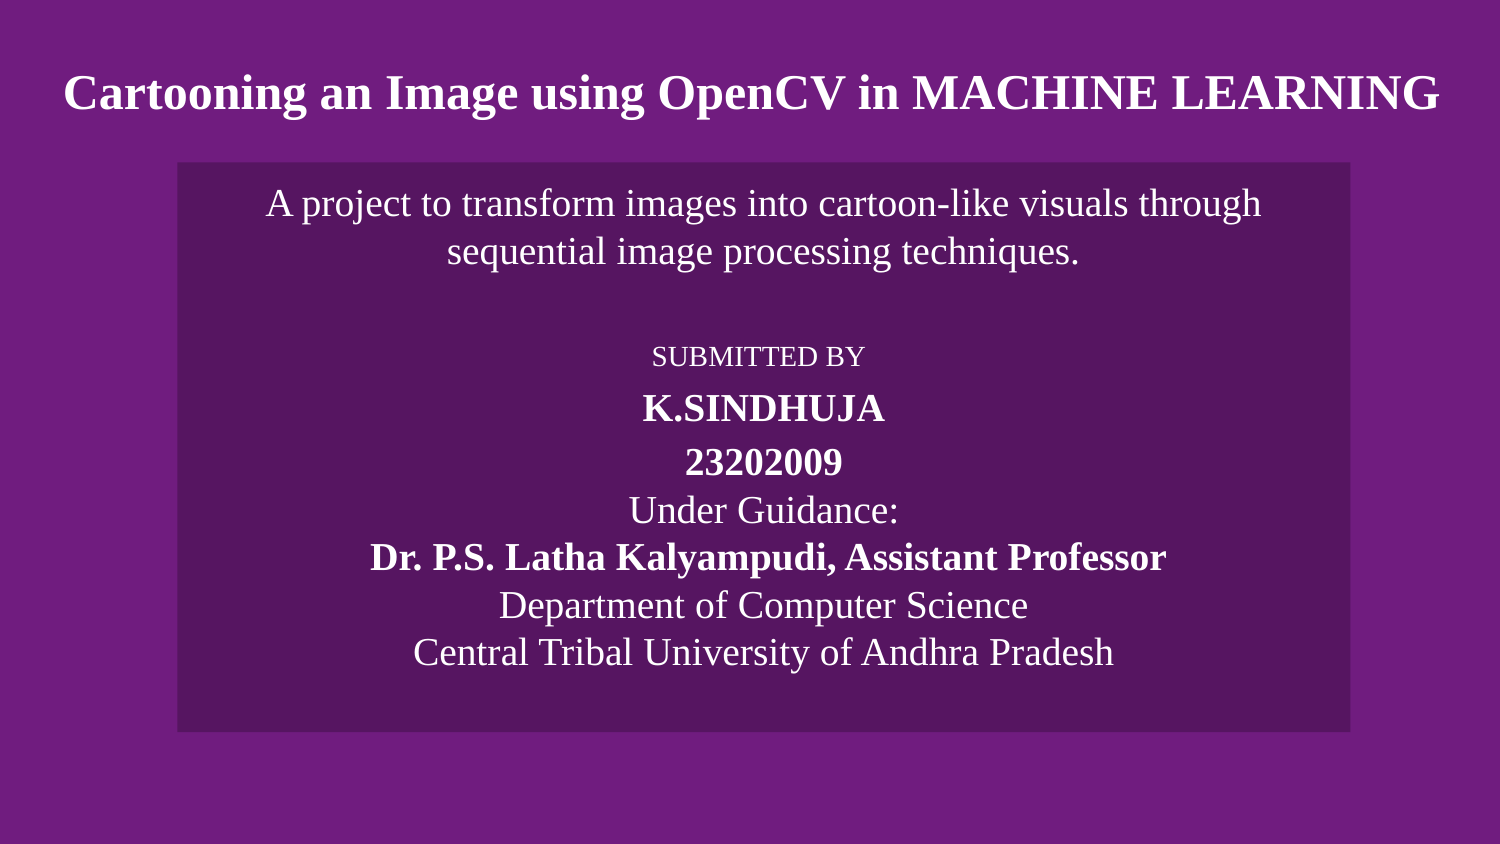

Cartooning an Image using OpenCV in MACHINE LEARNING
A project to transform images into cartoon-like visuals through sequential image processing techniques.

SUBMITTED BY
K.SINDHUJA
23202009
Under Guidance:
 Dr. P.S. Latha Kalyampudi, Assistant Professor
Department of Computer Science
Central Tribal University of Andhra Pradesh